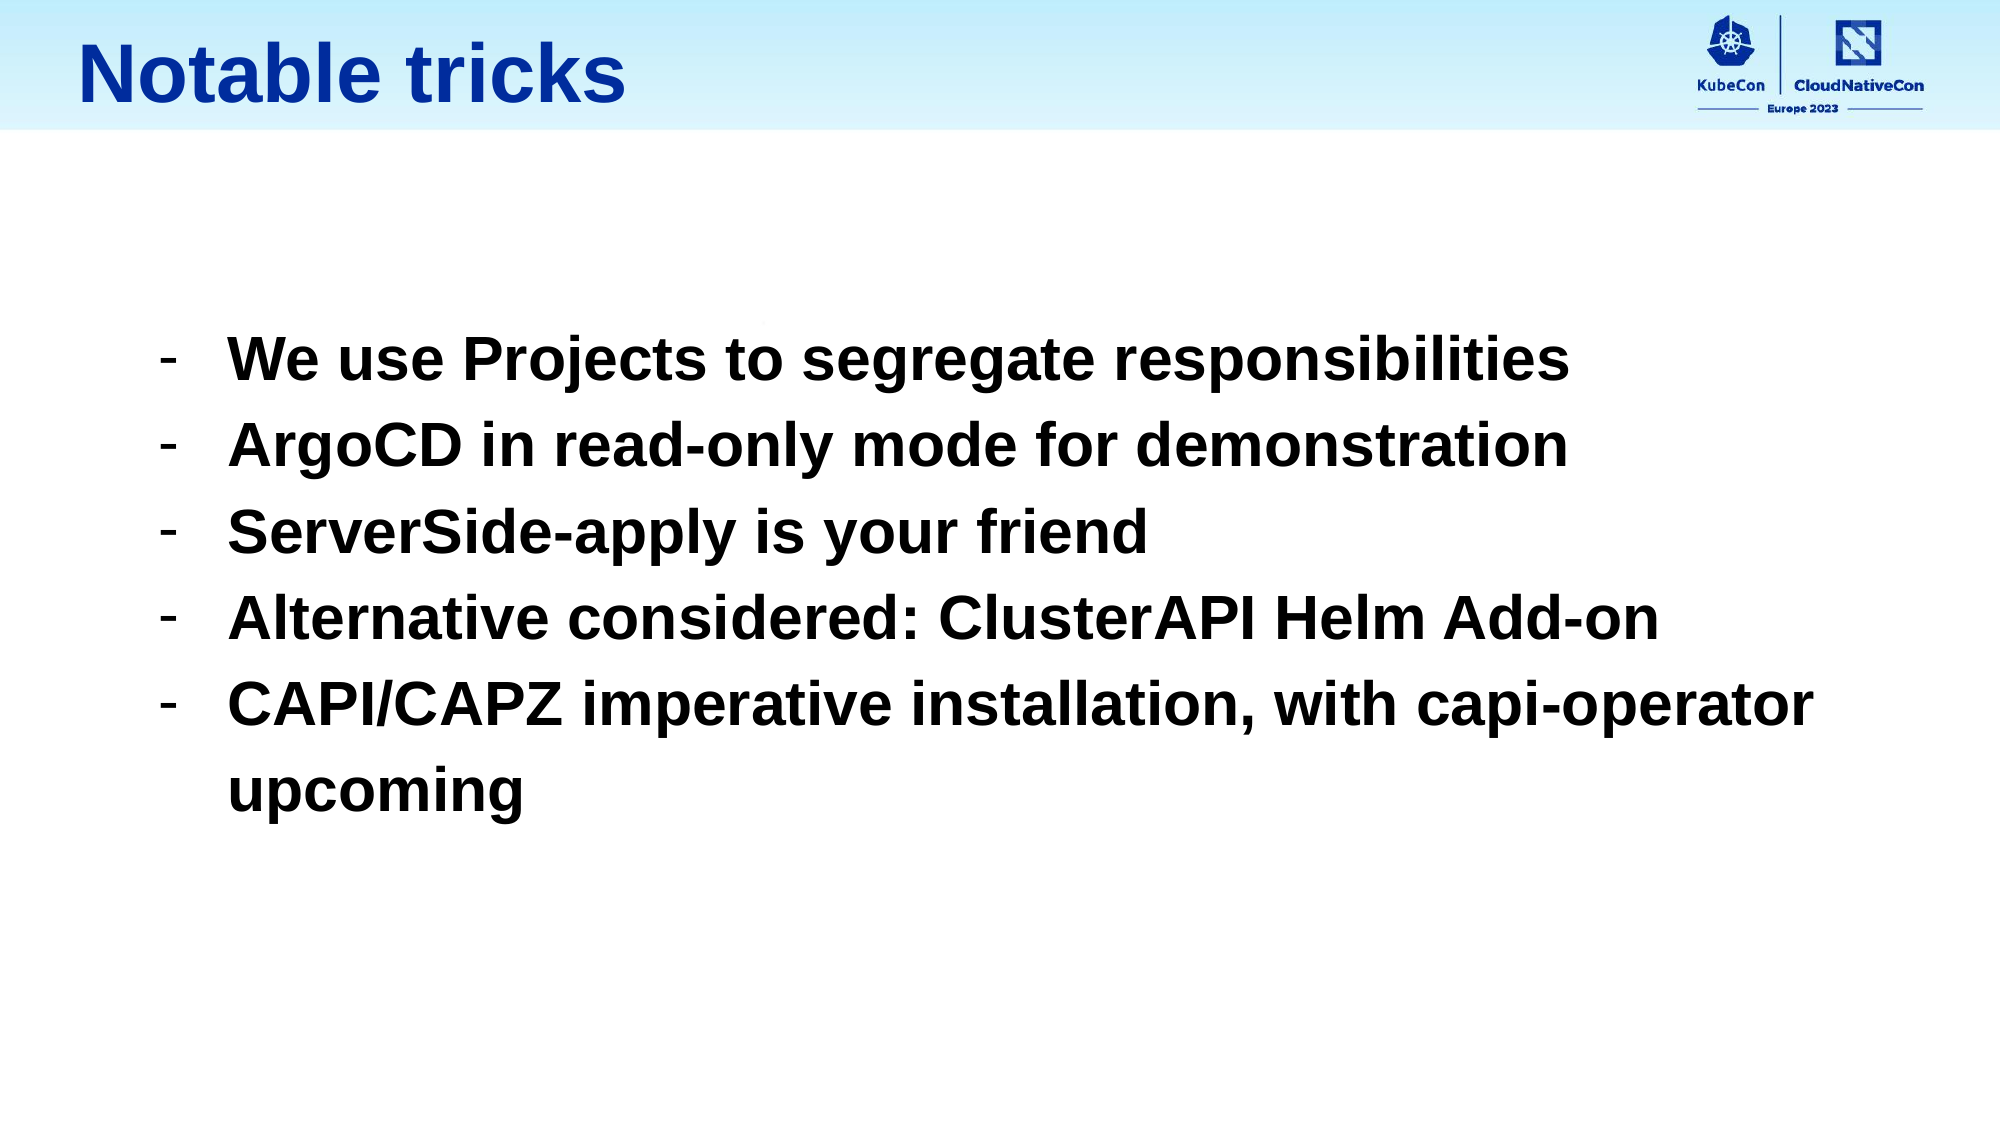

Notable tricks

We use Projects to segregate responsibilities
ArgoCD in read-only mode for demonstration
ServerSide-apply is your friend
Alternative considered: ClusterAPI Helm Add-on
CAPI/CAPZ imperative installation, with capi-operator upcoming